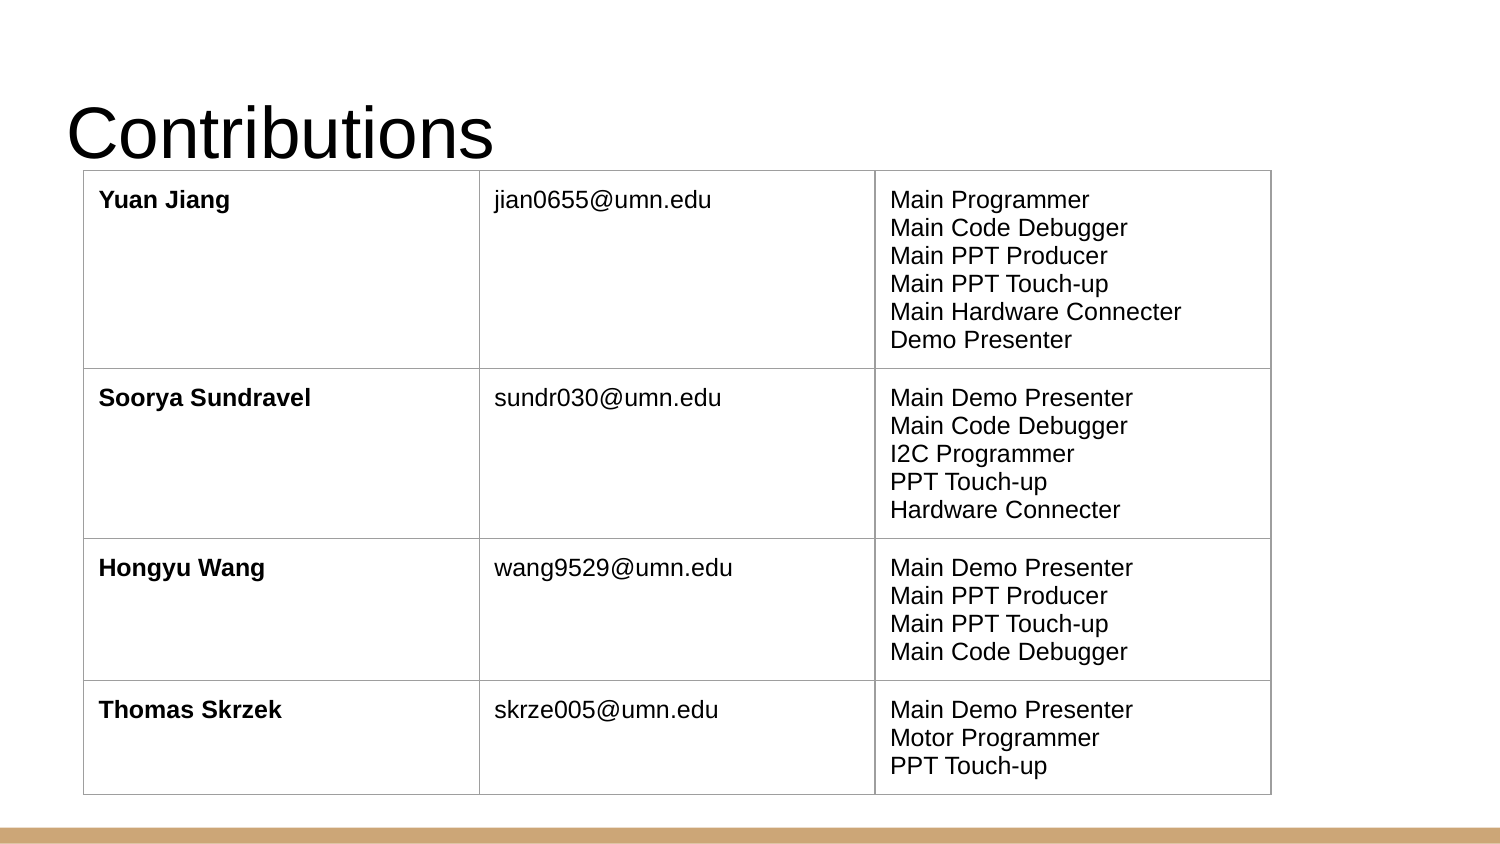

# Contributions
| Yuan Jiang | jian0655@umn.edu | Main Programmer Main Code Debugger Main PPT Producer Main PPT Touch-up Main Hardware Connecter Demo Presenter |
| --- | --- | --- |
| Soorya Sundravel | sundr030@umn.edu | Main Demo Presenter Main Code Debugger I2C Programmer PPT Touch-up Hardware Connecter |
| Hongyu Wang | wang9529@umn.edu | Main Demo Presenter Main PPT Producer Main PPT Touch-up Main Code Debugger |
| Thomas Skrzek | skrze005@umn.edu | Main Demo Presenter Motor Programmer PPT Touch-up |